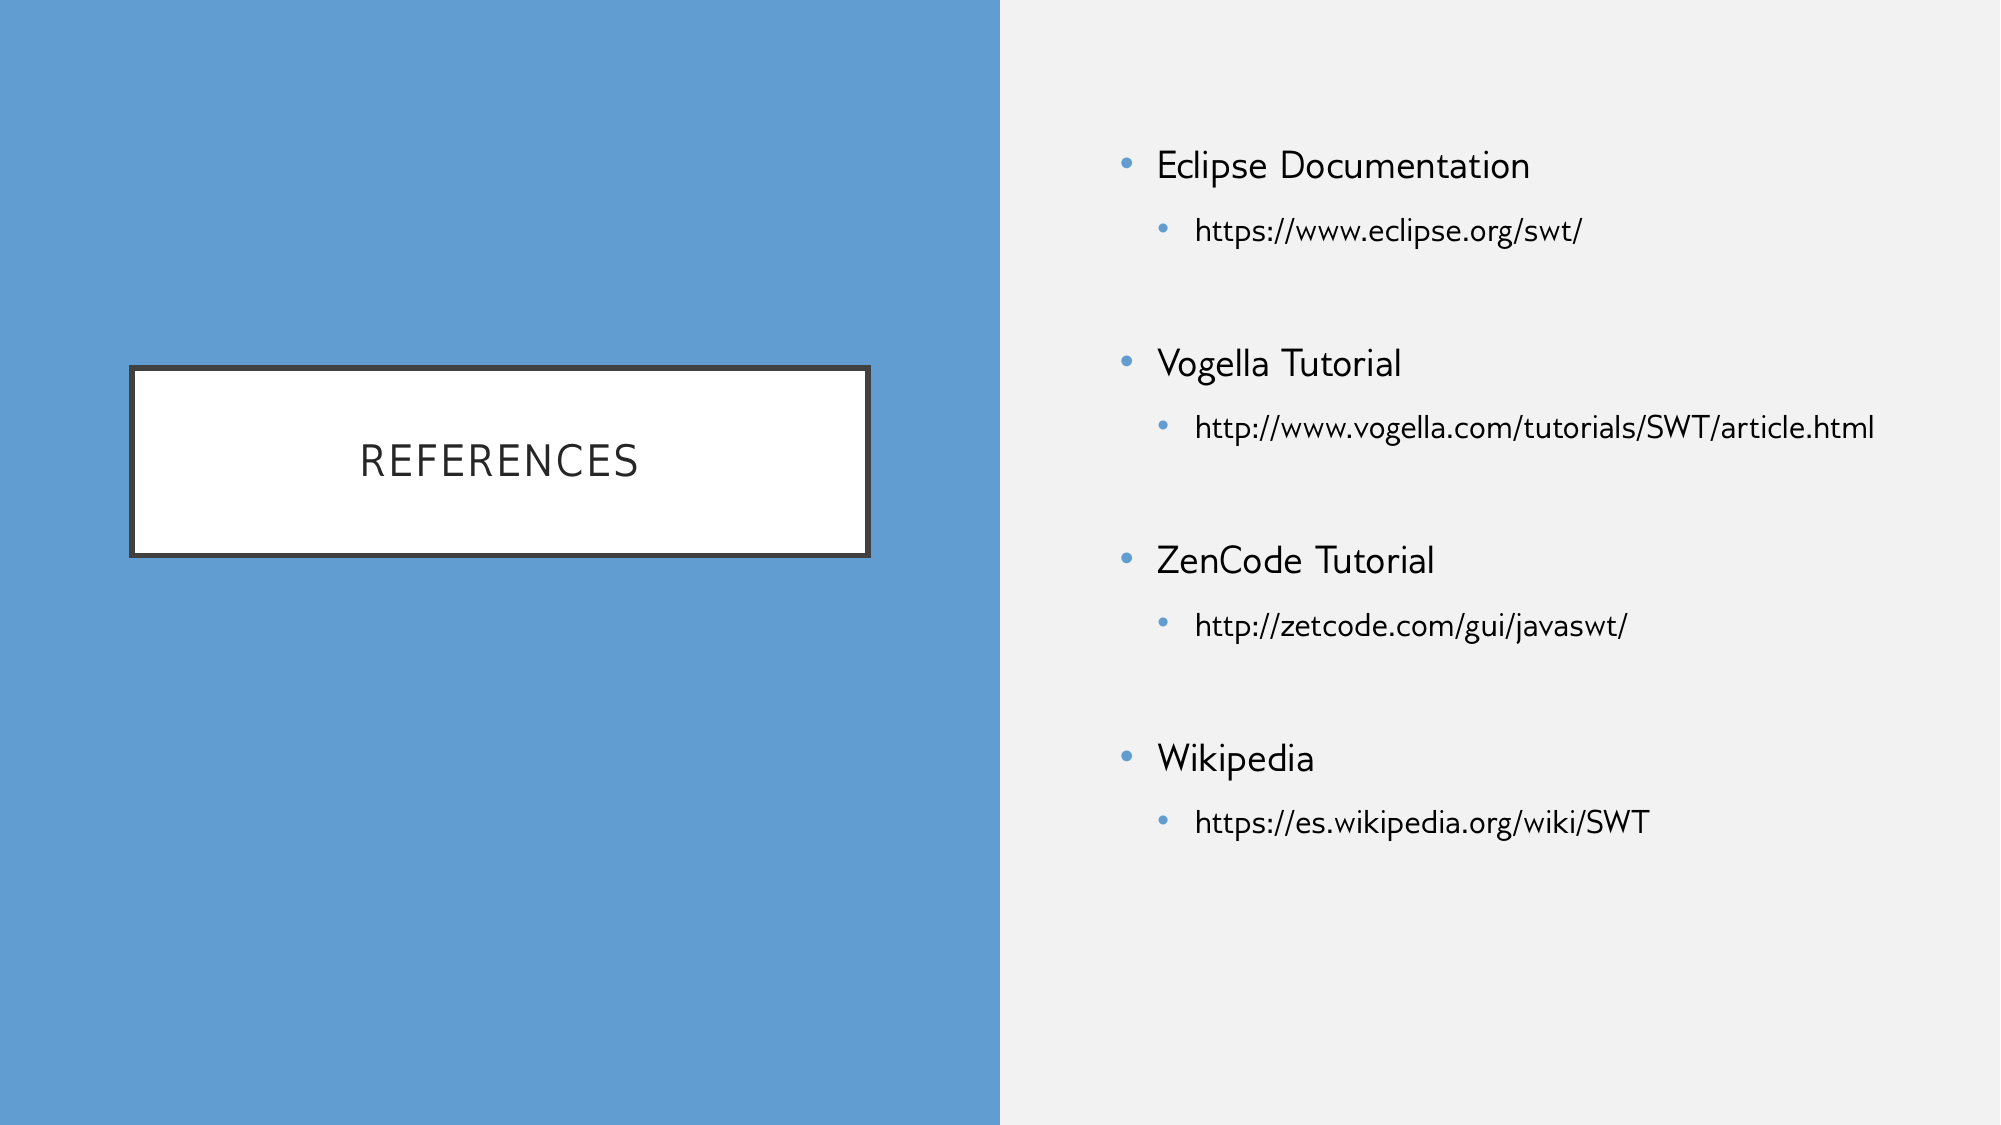

Eclipse Documentation
https://www.eclipse.org/swt/

Vogella Tutorial
http://www.vogella.com/tutorials/SWT/article.html

ZenCode Tutorial
http://zetcode.com/gui/javaswt/

Wikipedia
https://es.wikipedia.org/wiki/SWT

# references